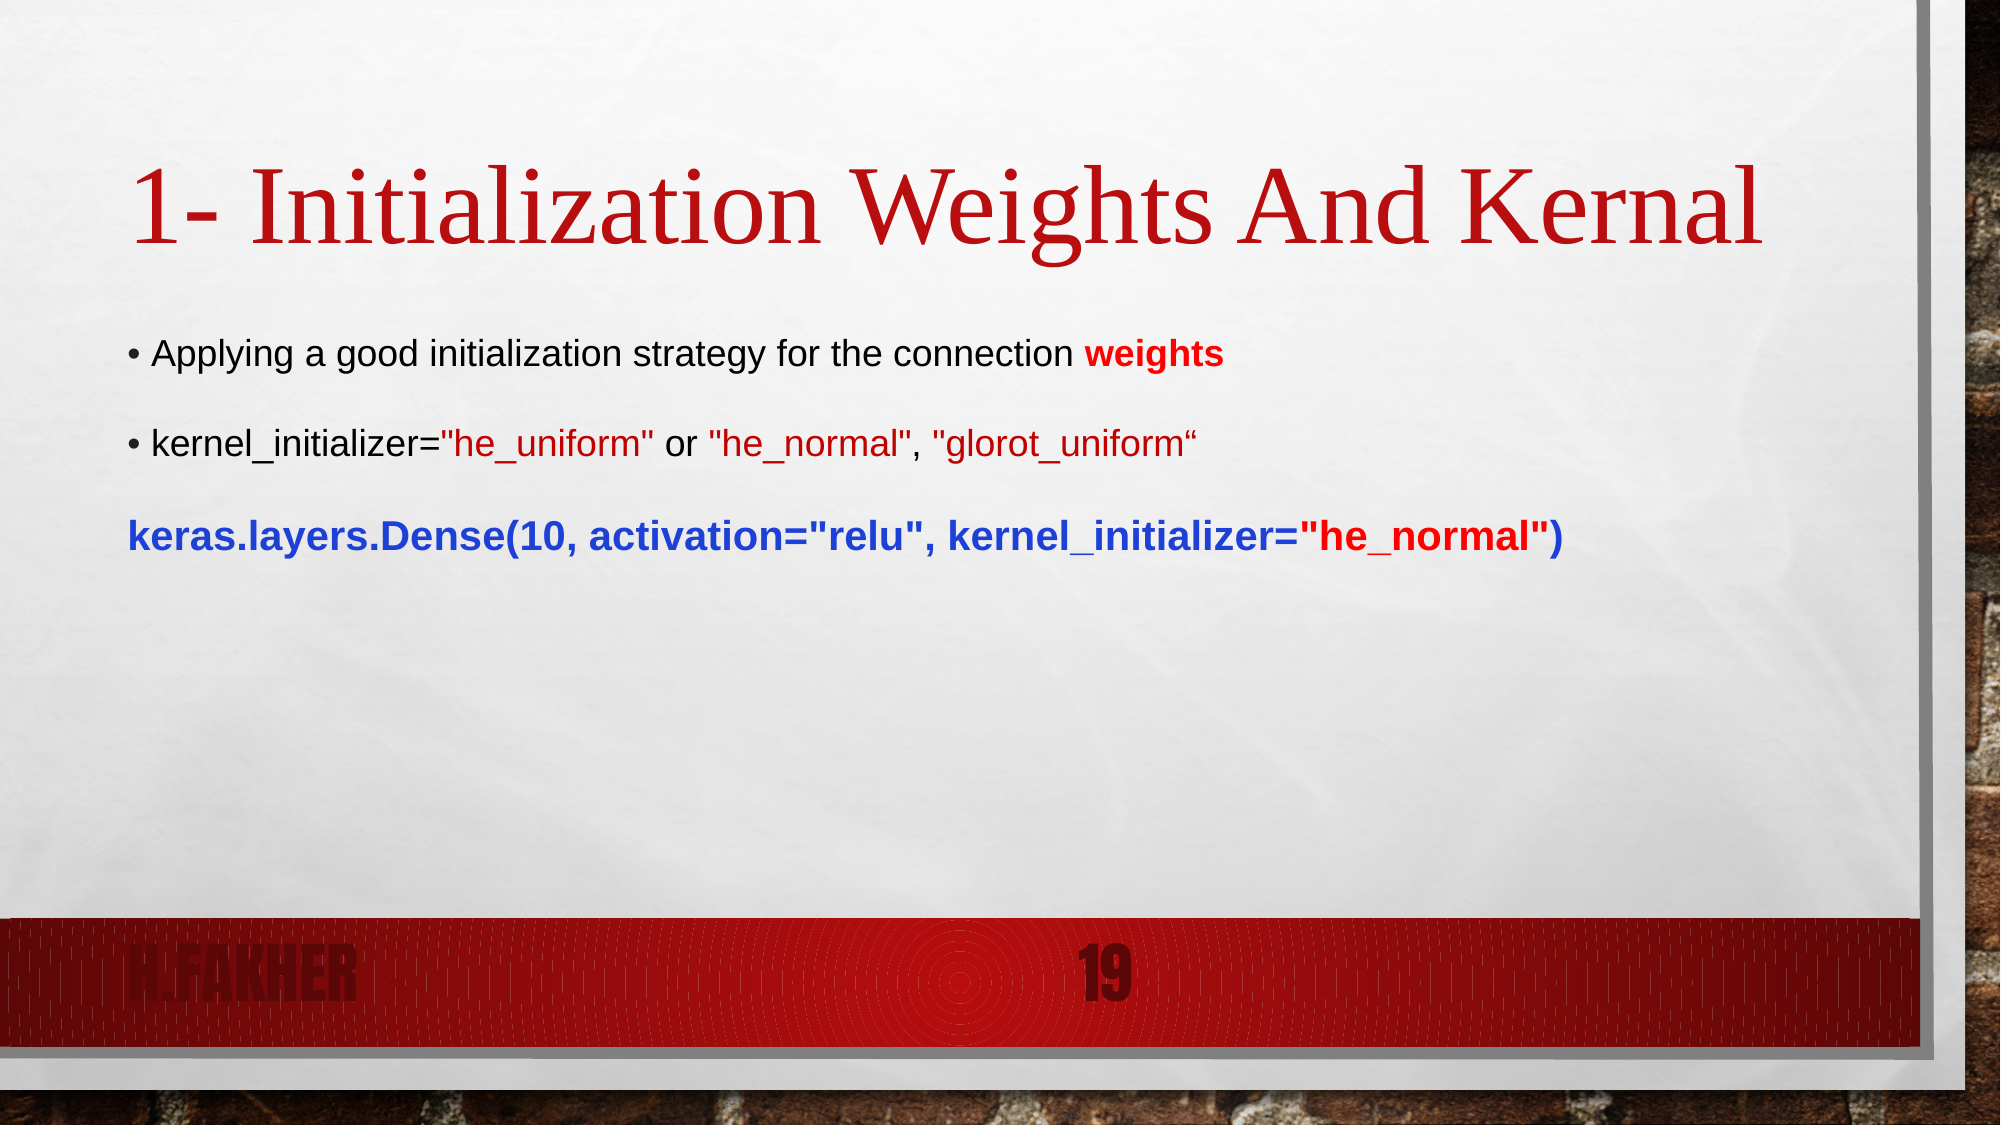

# 1- Initialization Weights And Kernal
• Applying a good initialization strategy for the connection weights

• kernel_initializer="he_uniform" or "he_normal", "glorot_uniform“

keras.layers.Dense(10, activation="relu", kernel_initializer="he_normal")
H.Fakher
19